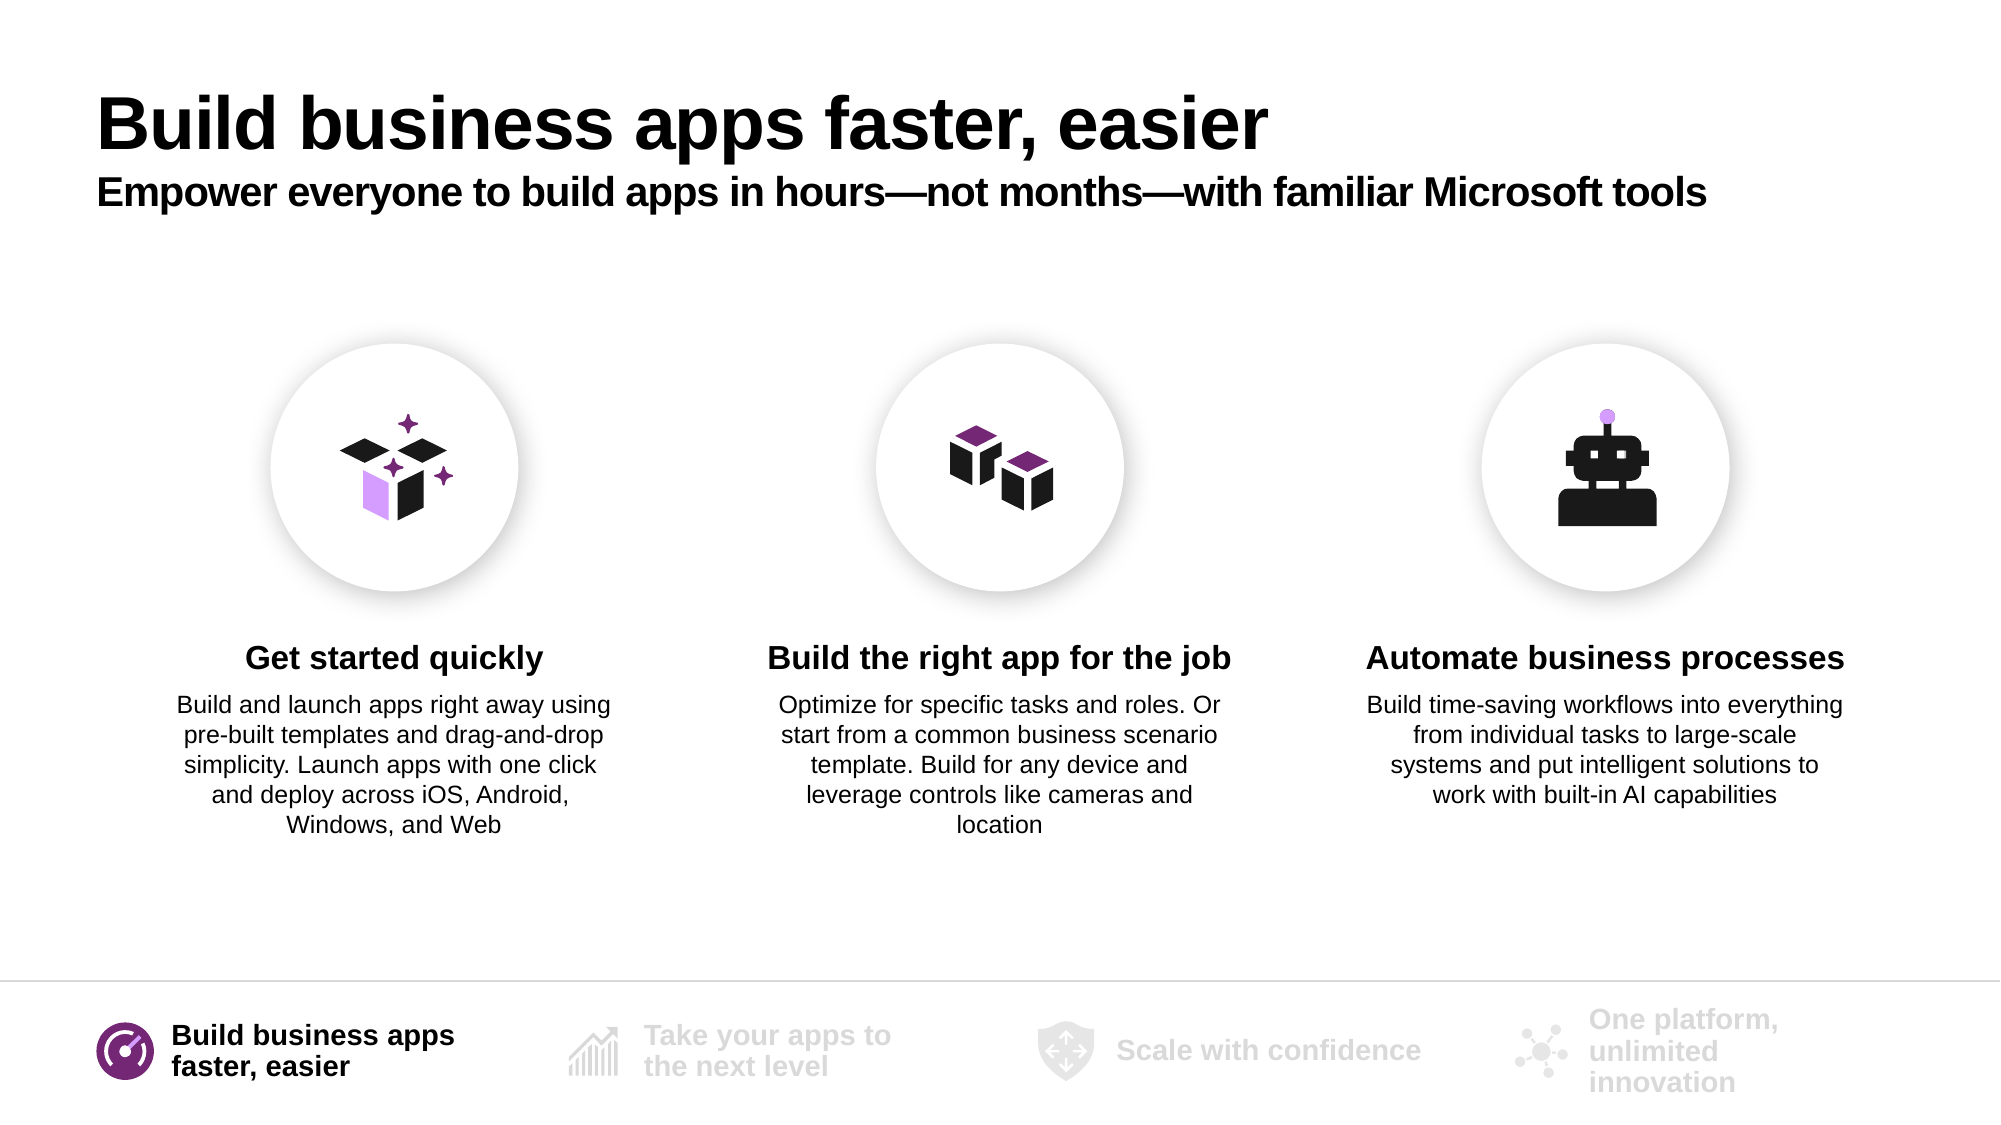

# Build business apps faster, easier Empower everyone to build apps in hours—not months—with familiar Microsoft tools

Get started quickly
Build and launch apps right away using pre-built templates and drag-and-drop simplicity. Launch apps with one click
and deploy across iOS, Android,
Windows, and Web

Build the right app for the job
Optimize for specific tasks and roles. Or start from a common business scenario template. Build for any device and leverage controls like cameras and location

Automate business processes
Build time-saving workflows into everything from individual tasks to large-scale systems and put intelligent solutions to work with built-in AI capabilities
Scale with confidence
Build business apps faster, easier
Take your apps to the next level
One platform, unlimited innovation